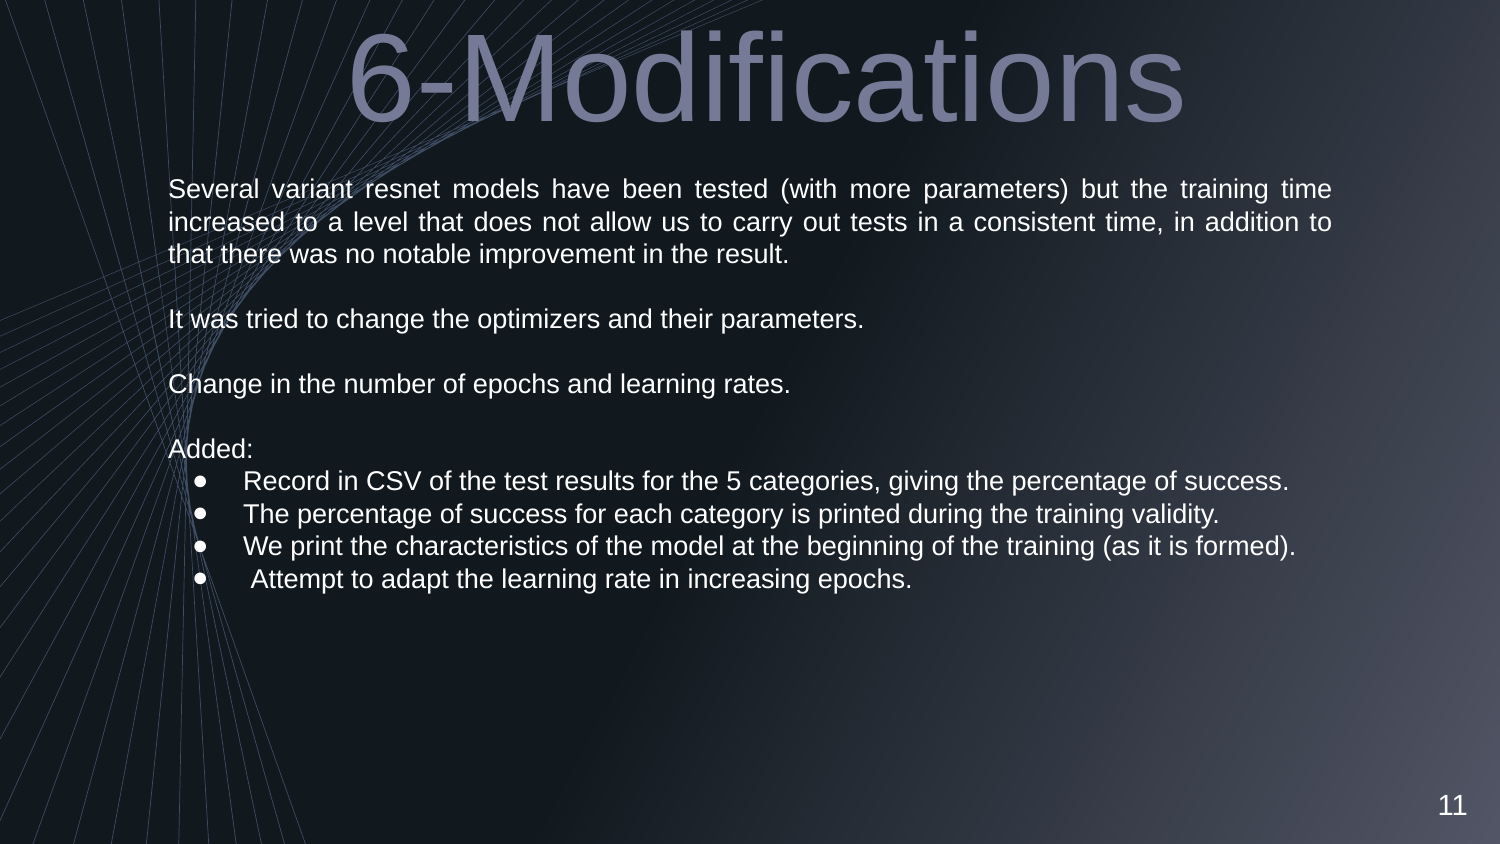

6-Modifications
Several variant resnet models have been tested (with more parameters) but the training time increased to a level that does not allow us to carry out tests in a consistent time, in addition to that there was no notable improvement in the result.

It was tried to change the optimizers and their parameters.

Change in the number of epochs and learning rates.

Added:
Record in CSV of the test results for the 5 categories, giving the percentage of success.
The percentage of success for each category is printed during the training validity.
We print the characteristics of the model at the beginning of the training (as it is formed).
 Attempt to adapt the learning rate in increasing epochs.

11